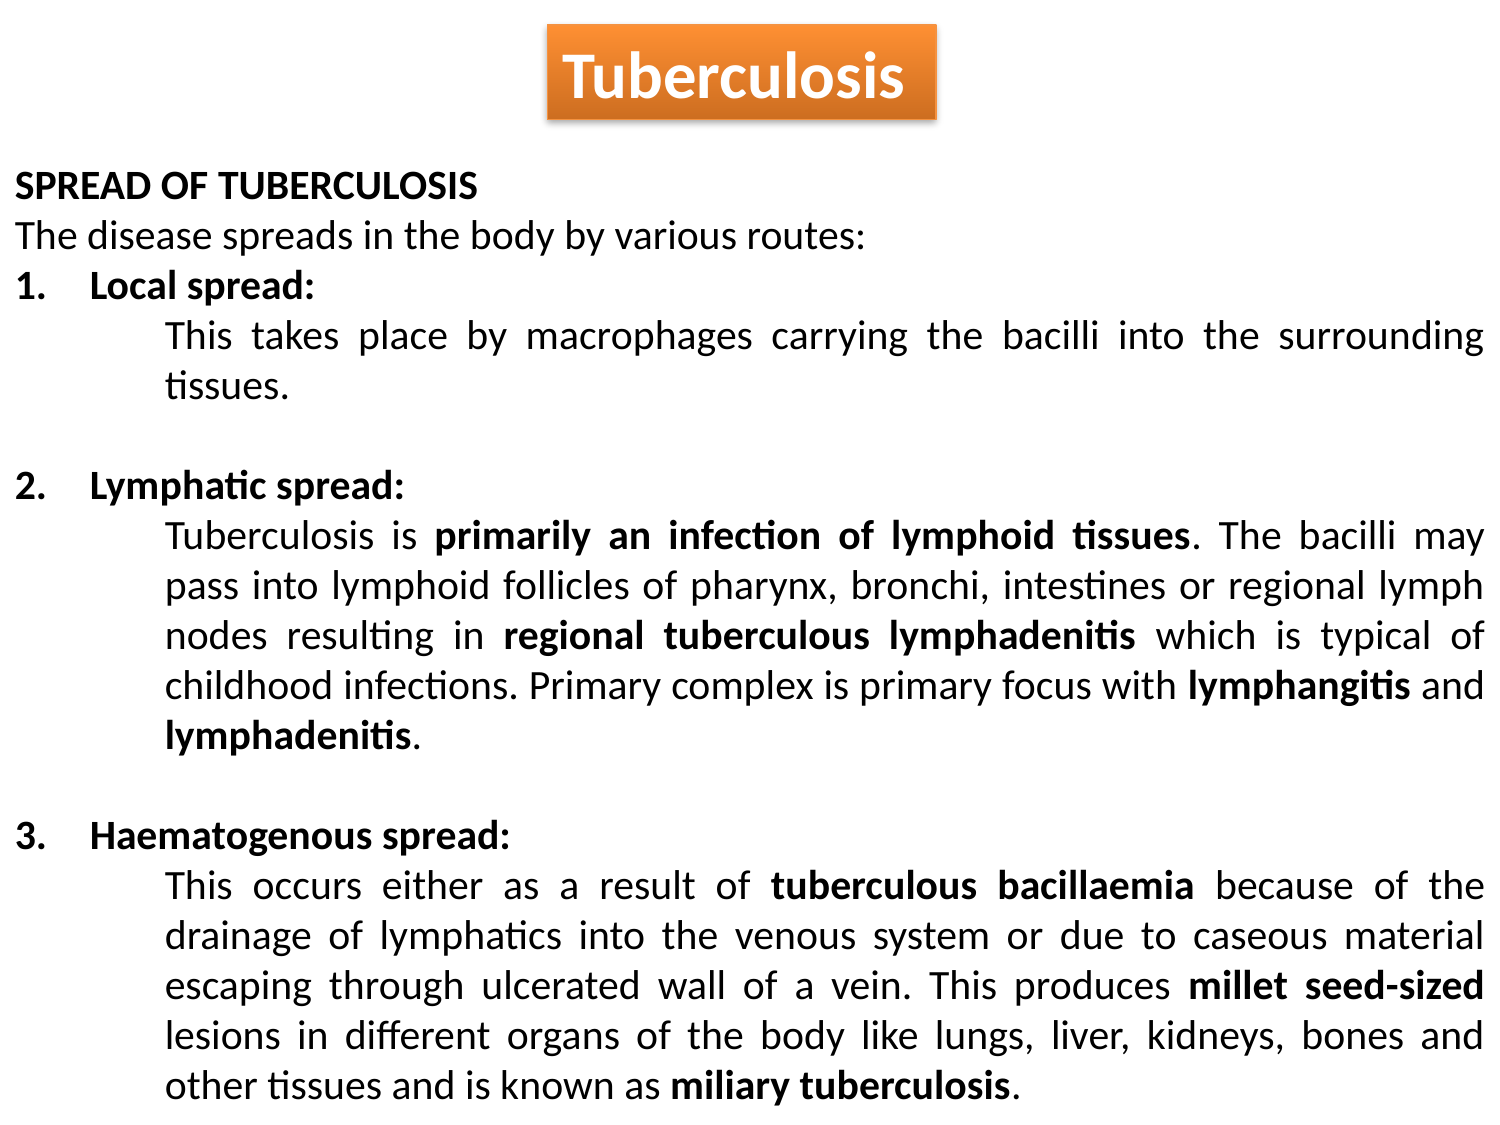

Tuberculosis
SPREAD OF TUBERCULOSIS
The disease spreads in the body by various routes:
Local spread:
	This takes place by macrophages carrying the bacilli into the surrounding tissues.

Lymphatic spread:
	Tuberculosis is primarily an infection of lymphoid tissues. The bacilli may pass into lymphoid follicles of pharynx, bronchi, intestines or regional lymph nodes resulting in regional tuberculous lymphadenitis which is typical of childhood infections. Primary complex is primary focus with lymphangitis and lymphadenitis.

Haematogenous spread:
	This occurs either as a result of tuberculous bacillaemia because of the drainage of lymphatics into the venous system or due to caseous material escaping through ulcerated wall of a vein. This produces millet seed-sized lesions in different organs of the body like lungs, liver, kidneys, bones and other tissues and is known as miliary tuberculosis.